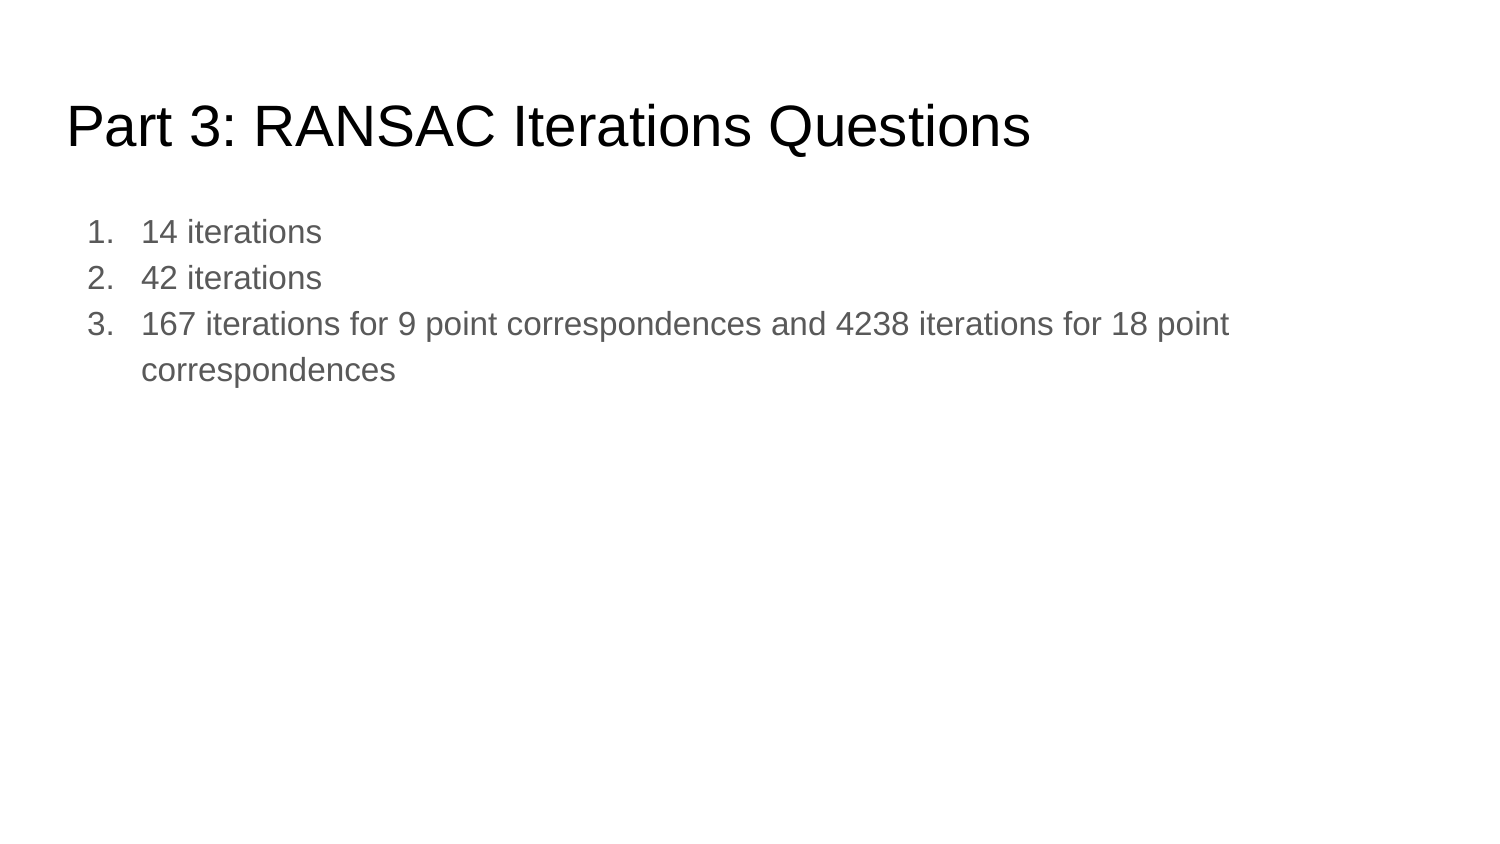

# Part 3: RANSAC Iterations Questions
14 iterations
42 iterations
167 iterations for 9 point correspondences and 4238 iterations for 18 point correspondences